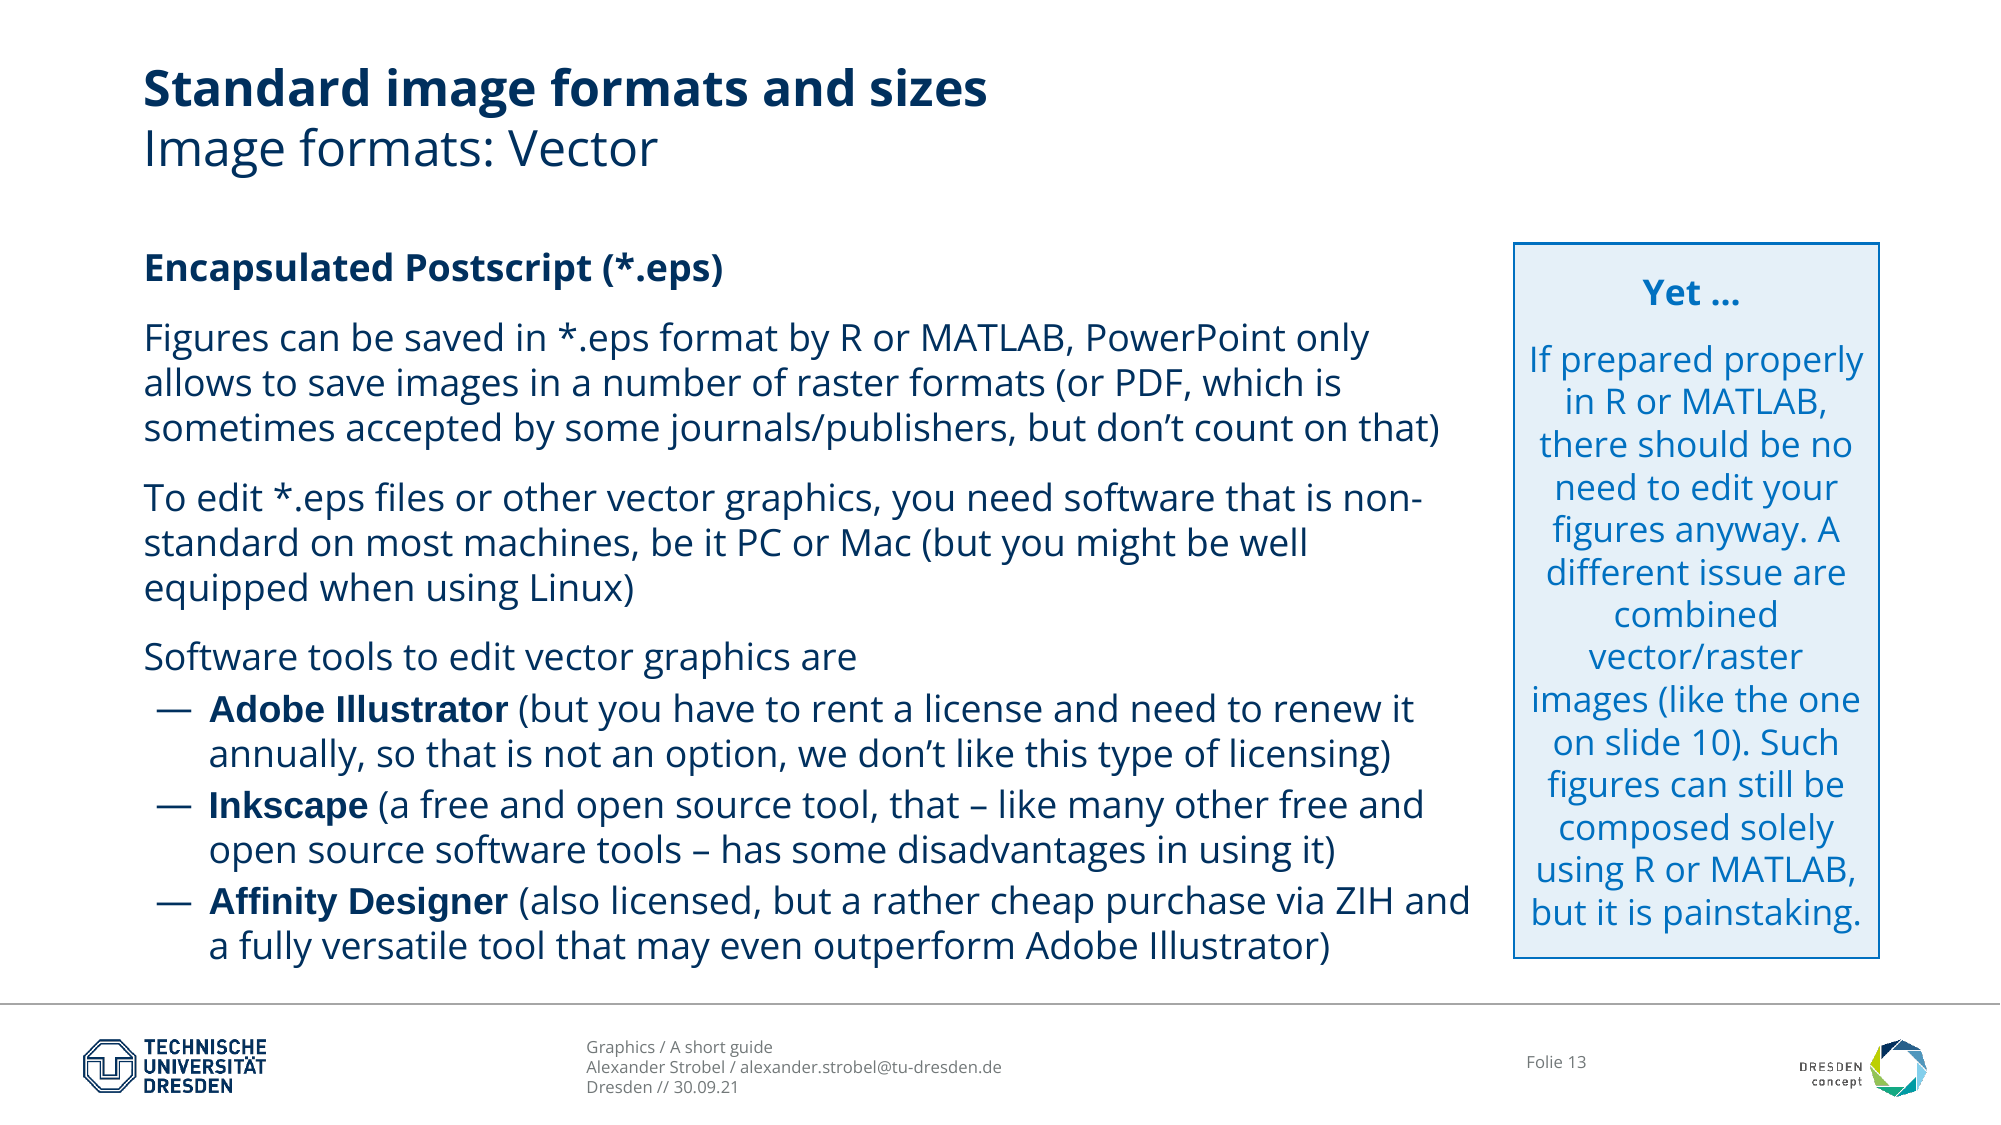

# Standard image formats and sizes Image formats: Vector
Encapsulated Postscript (*.eps)
Figures can be saved in *.eps format by R or MATLAB, PowerPoint only allows to save images in a number of raster formats (or PDF, which is sometimes accepted by some journals/publishers, but don’t count on that)
To edit *.eps files or other vector graphics, you need software that is non-standard on most machines, be it PC or Mac (but you might be well equipped when using Linux)
Software tools to edit vector graphics are
Adobe Illustrator (but you have to rent a license and need to renew it annually, so that is not an option, we don’t like this type of licensing)
Inkscape (a free and open source tool, that – like many other free and open source software tools – has some disadvantages in using it)
Affinity Designer (also licensed, but a rather cheap purchase via ZIH and a fully versatile tool that may even outperform Adobe Illustrator)
Yet ...
If prepared properly in R or MATLAB, there should be no need to edit your figures anyway. A different issue are combined vector/raster images (like the one on slide 10). Such figures can still be composed solely using R or MATLAB, but it is painstaking.